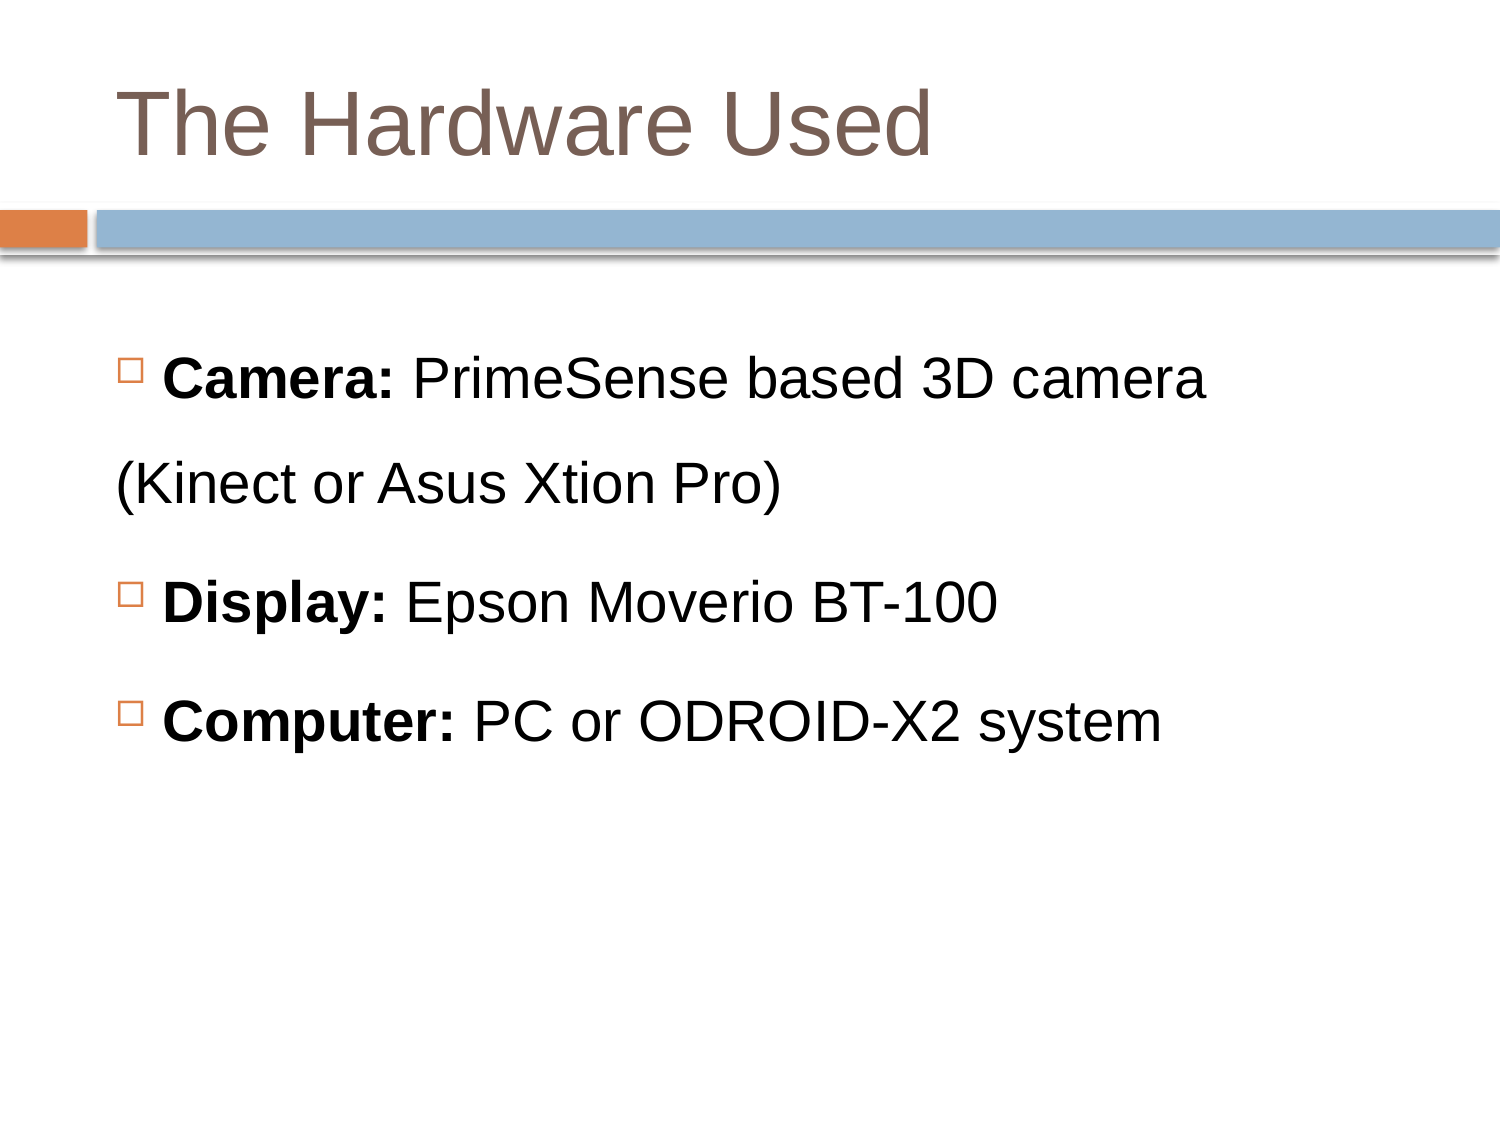

# The Hardware Used
 Camera: PrimeSense based 3D camera (Kinect or Asus Xtion Pro)
 Display: Epson Moverio BT-100
 Computer: PC or ODROID-X2 system